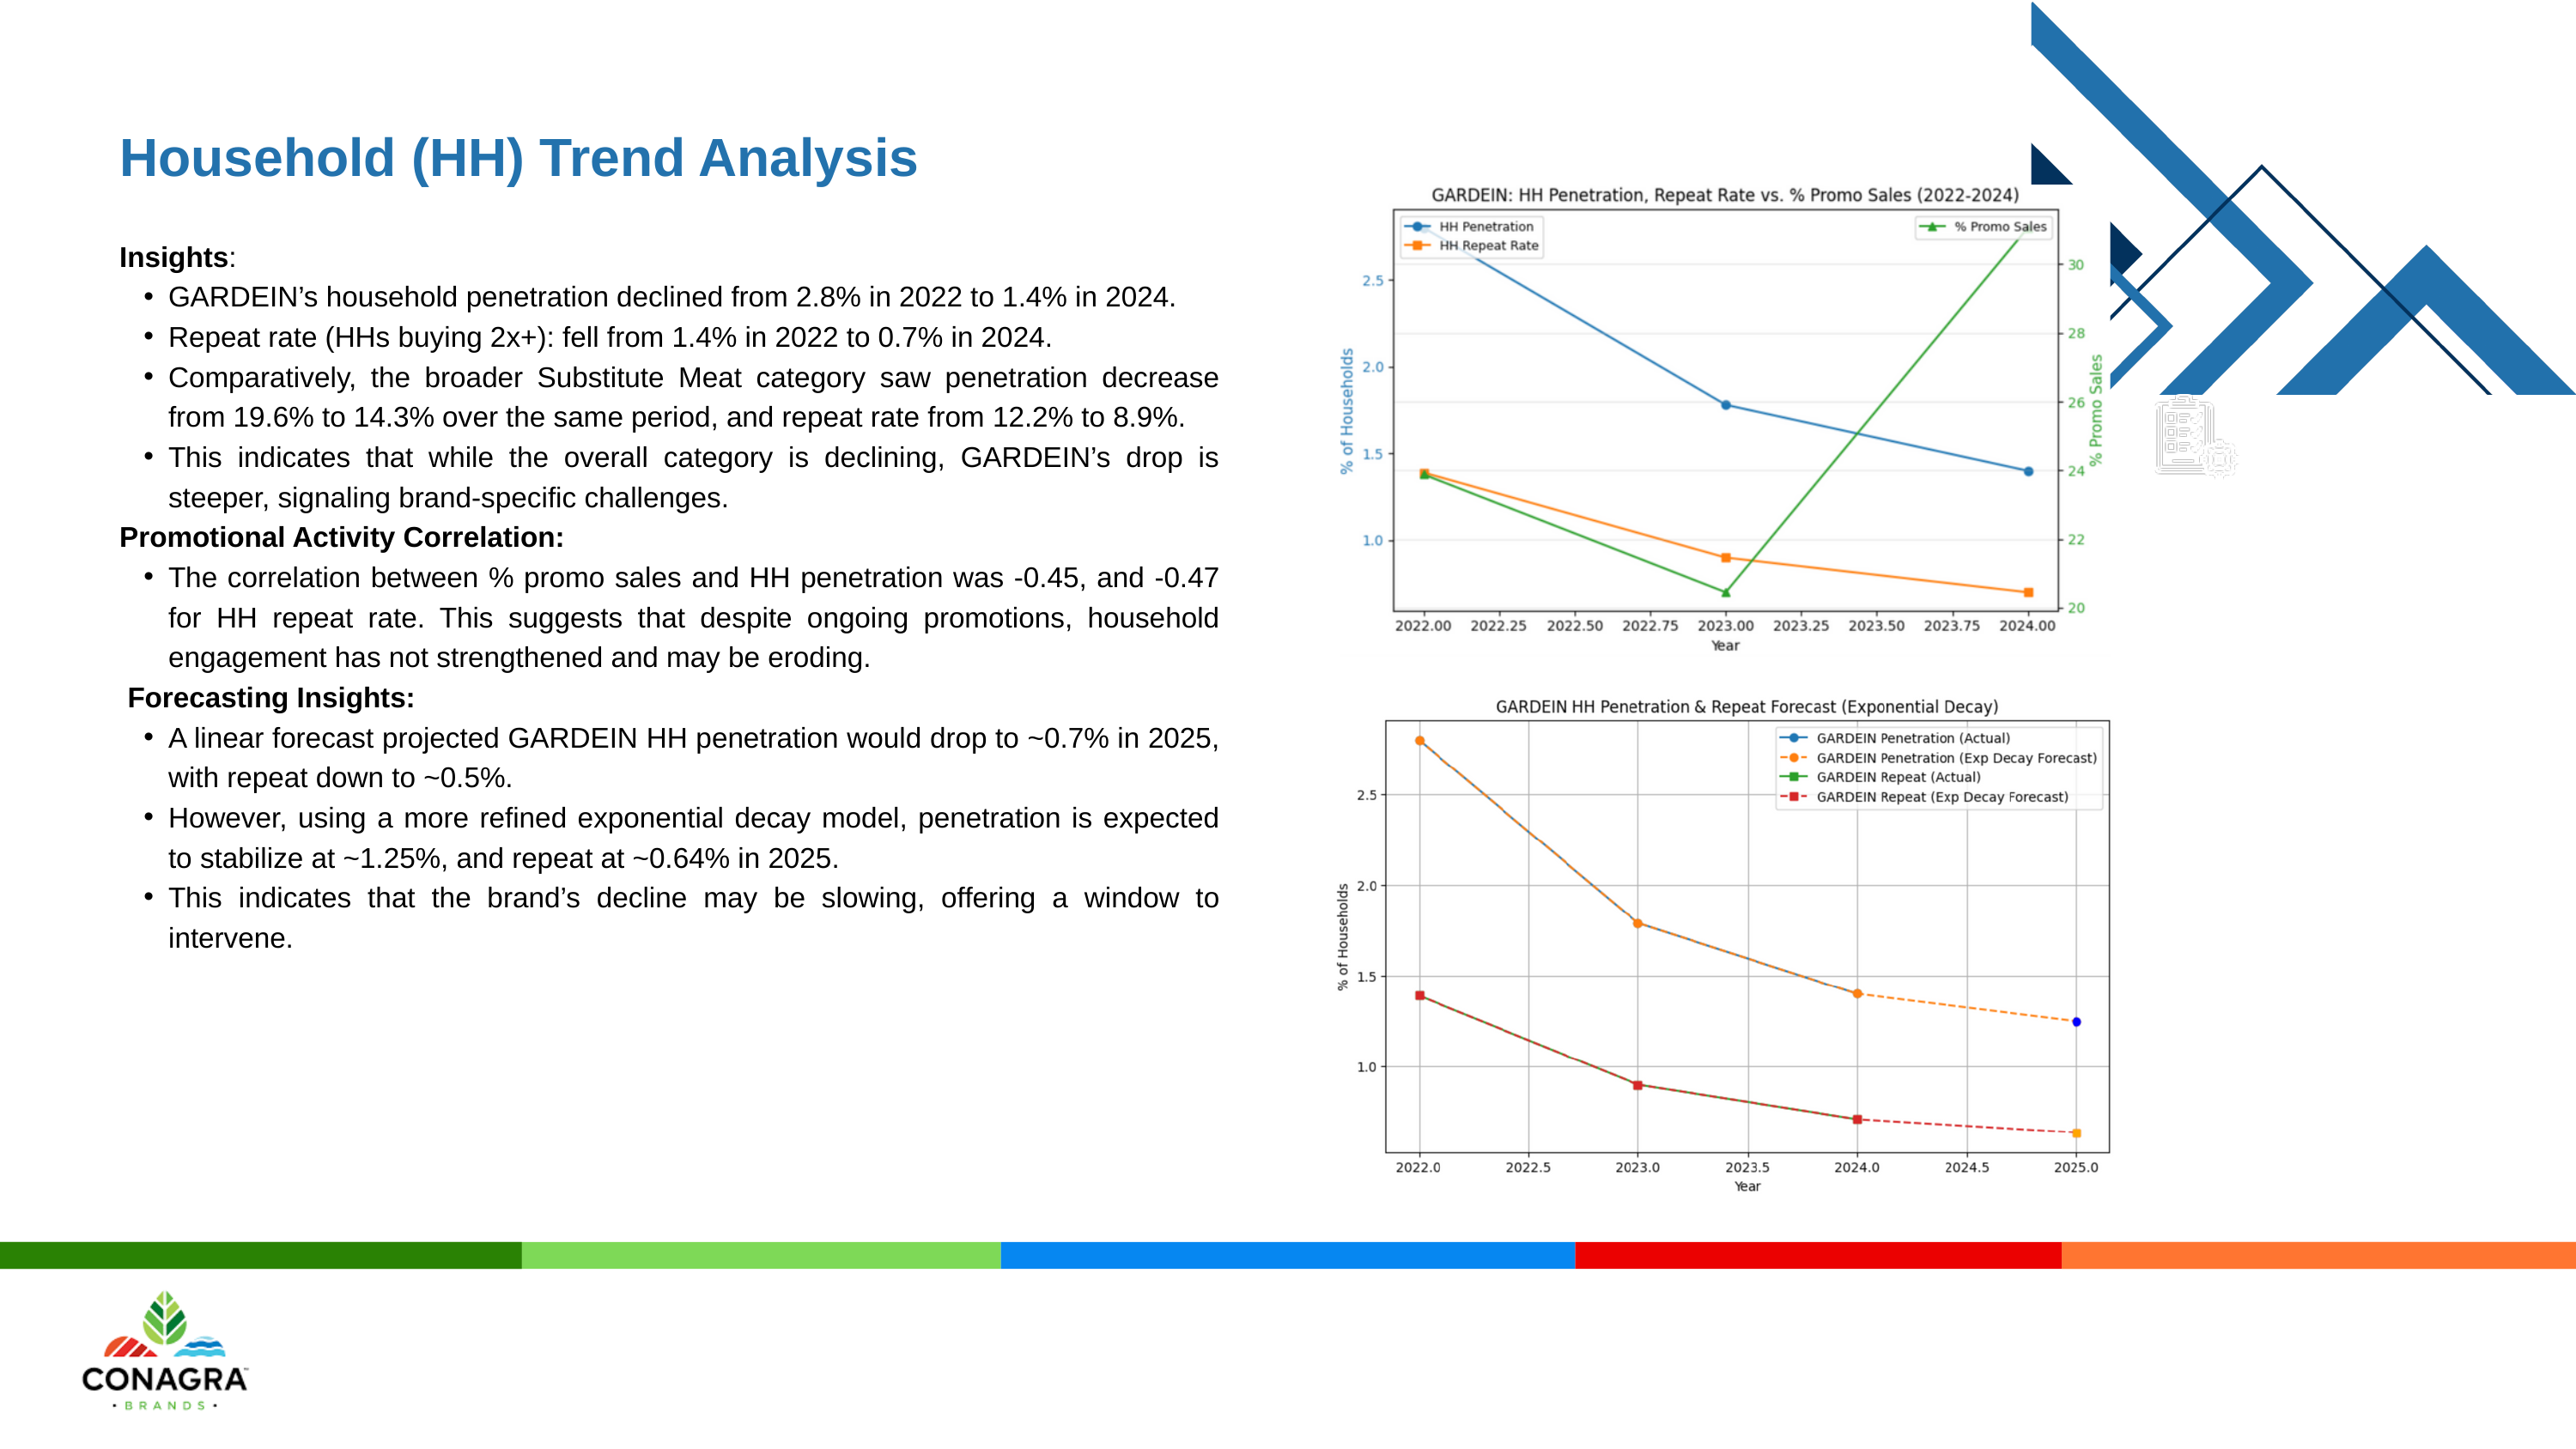

Household (HH) Trend Analysis

Insights:
GARDEIN’s household penetration declined from 2.8% in 2022 to 1.4% in 2024.
Repeat rate (HHs buying 2x+): fell from 1.4% in 2022 to 0.7% in 2024.
Comparatively, the broader Substitute Meat category saw penetration decrease from 19.6% to 14.3% over the same period, and repeat rate from 12.2% to 8.9%.
This indicates that while the overall category is declining, GARDEIN’s drop is steeper, signaling brand-specific challenges.
Promotional Activity Correlation:
The correlation between % promo sales and HH penetration was -0.45, and -0.47 for HH repeat rate. This suggests that despite ongoing promotions, household engagement has not strengthened and may be eroding.
 Forecasting Insights:
A linear forecast projected GARDEIN HH penetration would drop to ~0.7% in 2025, with repeat down to ~0.5%.
However, using a more refined exponential decay model, penetration is expected to stabilize at ~1.25%, and repeat at ~0.64% in 2025.
This indicates that the brand’s decline may be slowing, offering a window to intervene.